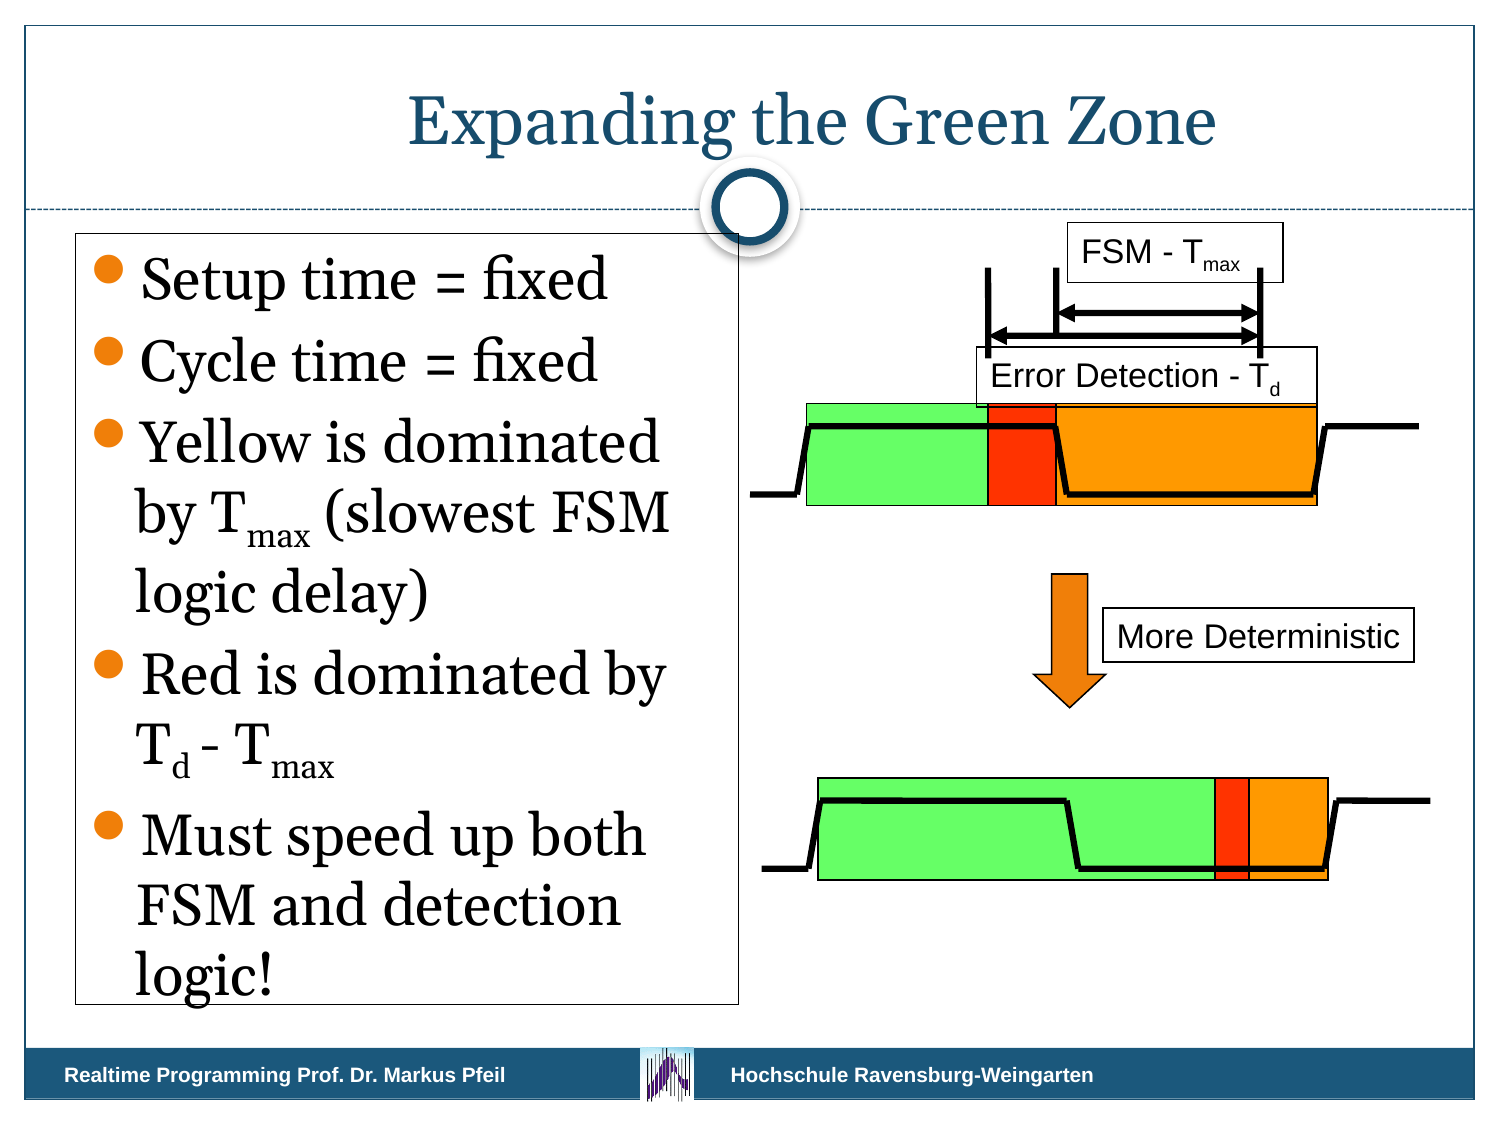

# Expanding the Green Zone
FSM - Tmax
Setup time = fixed
Cycle time = fixed
Yellow is dominated by Tmax (slowest FSM logic delay)
Red is dominated by Td - Tmax
Must speed up both FSM and detection logic!

Error Detection - Td

More Deterministic

Realtime Programming Prof. Dr. Markus Pfeil